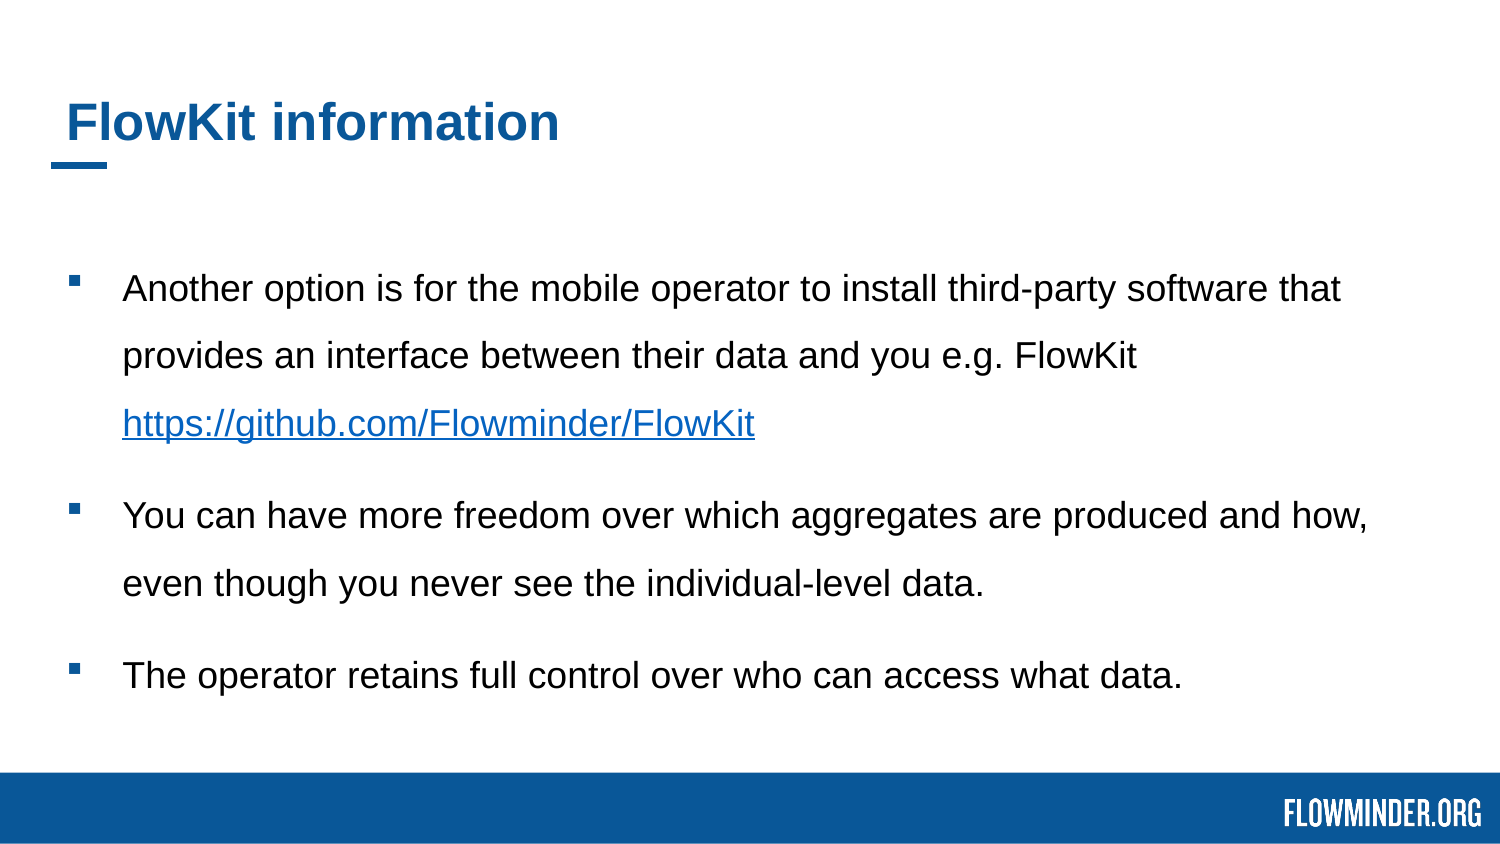

# FlowKit information
Another option is for the mobile operator to install third-party software that provides an interface between their data and you e.g. FlowKit  https://github.com/Flowminder/FlowKit
You can have more freedom over which aggregates are produced and how, even though you never see the individual-level data.
The operator retains full control over who can access what data.